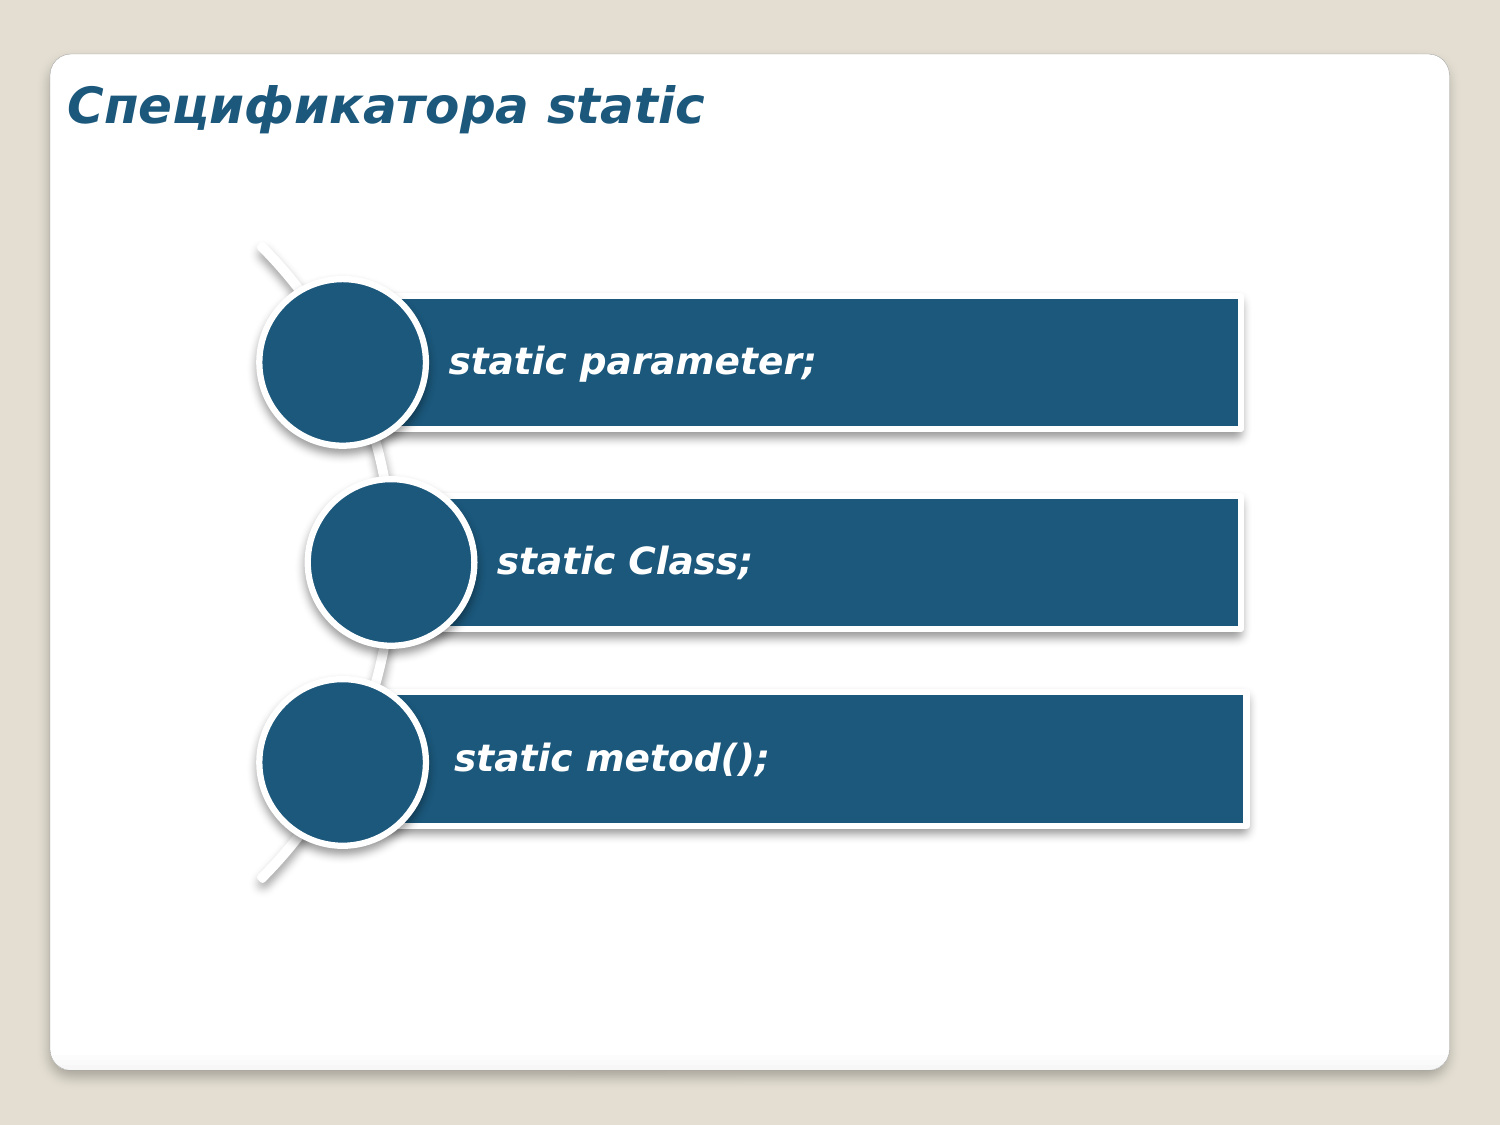

Cпецификатора static
static parameter;
static Class;
static metod();